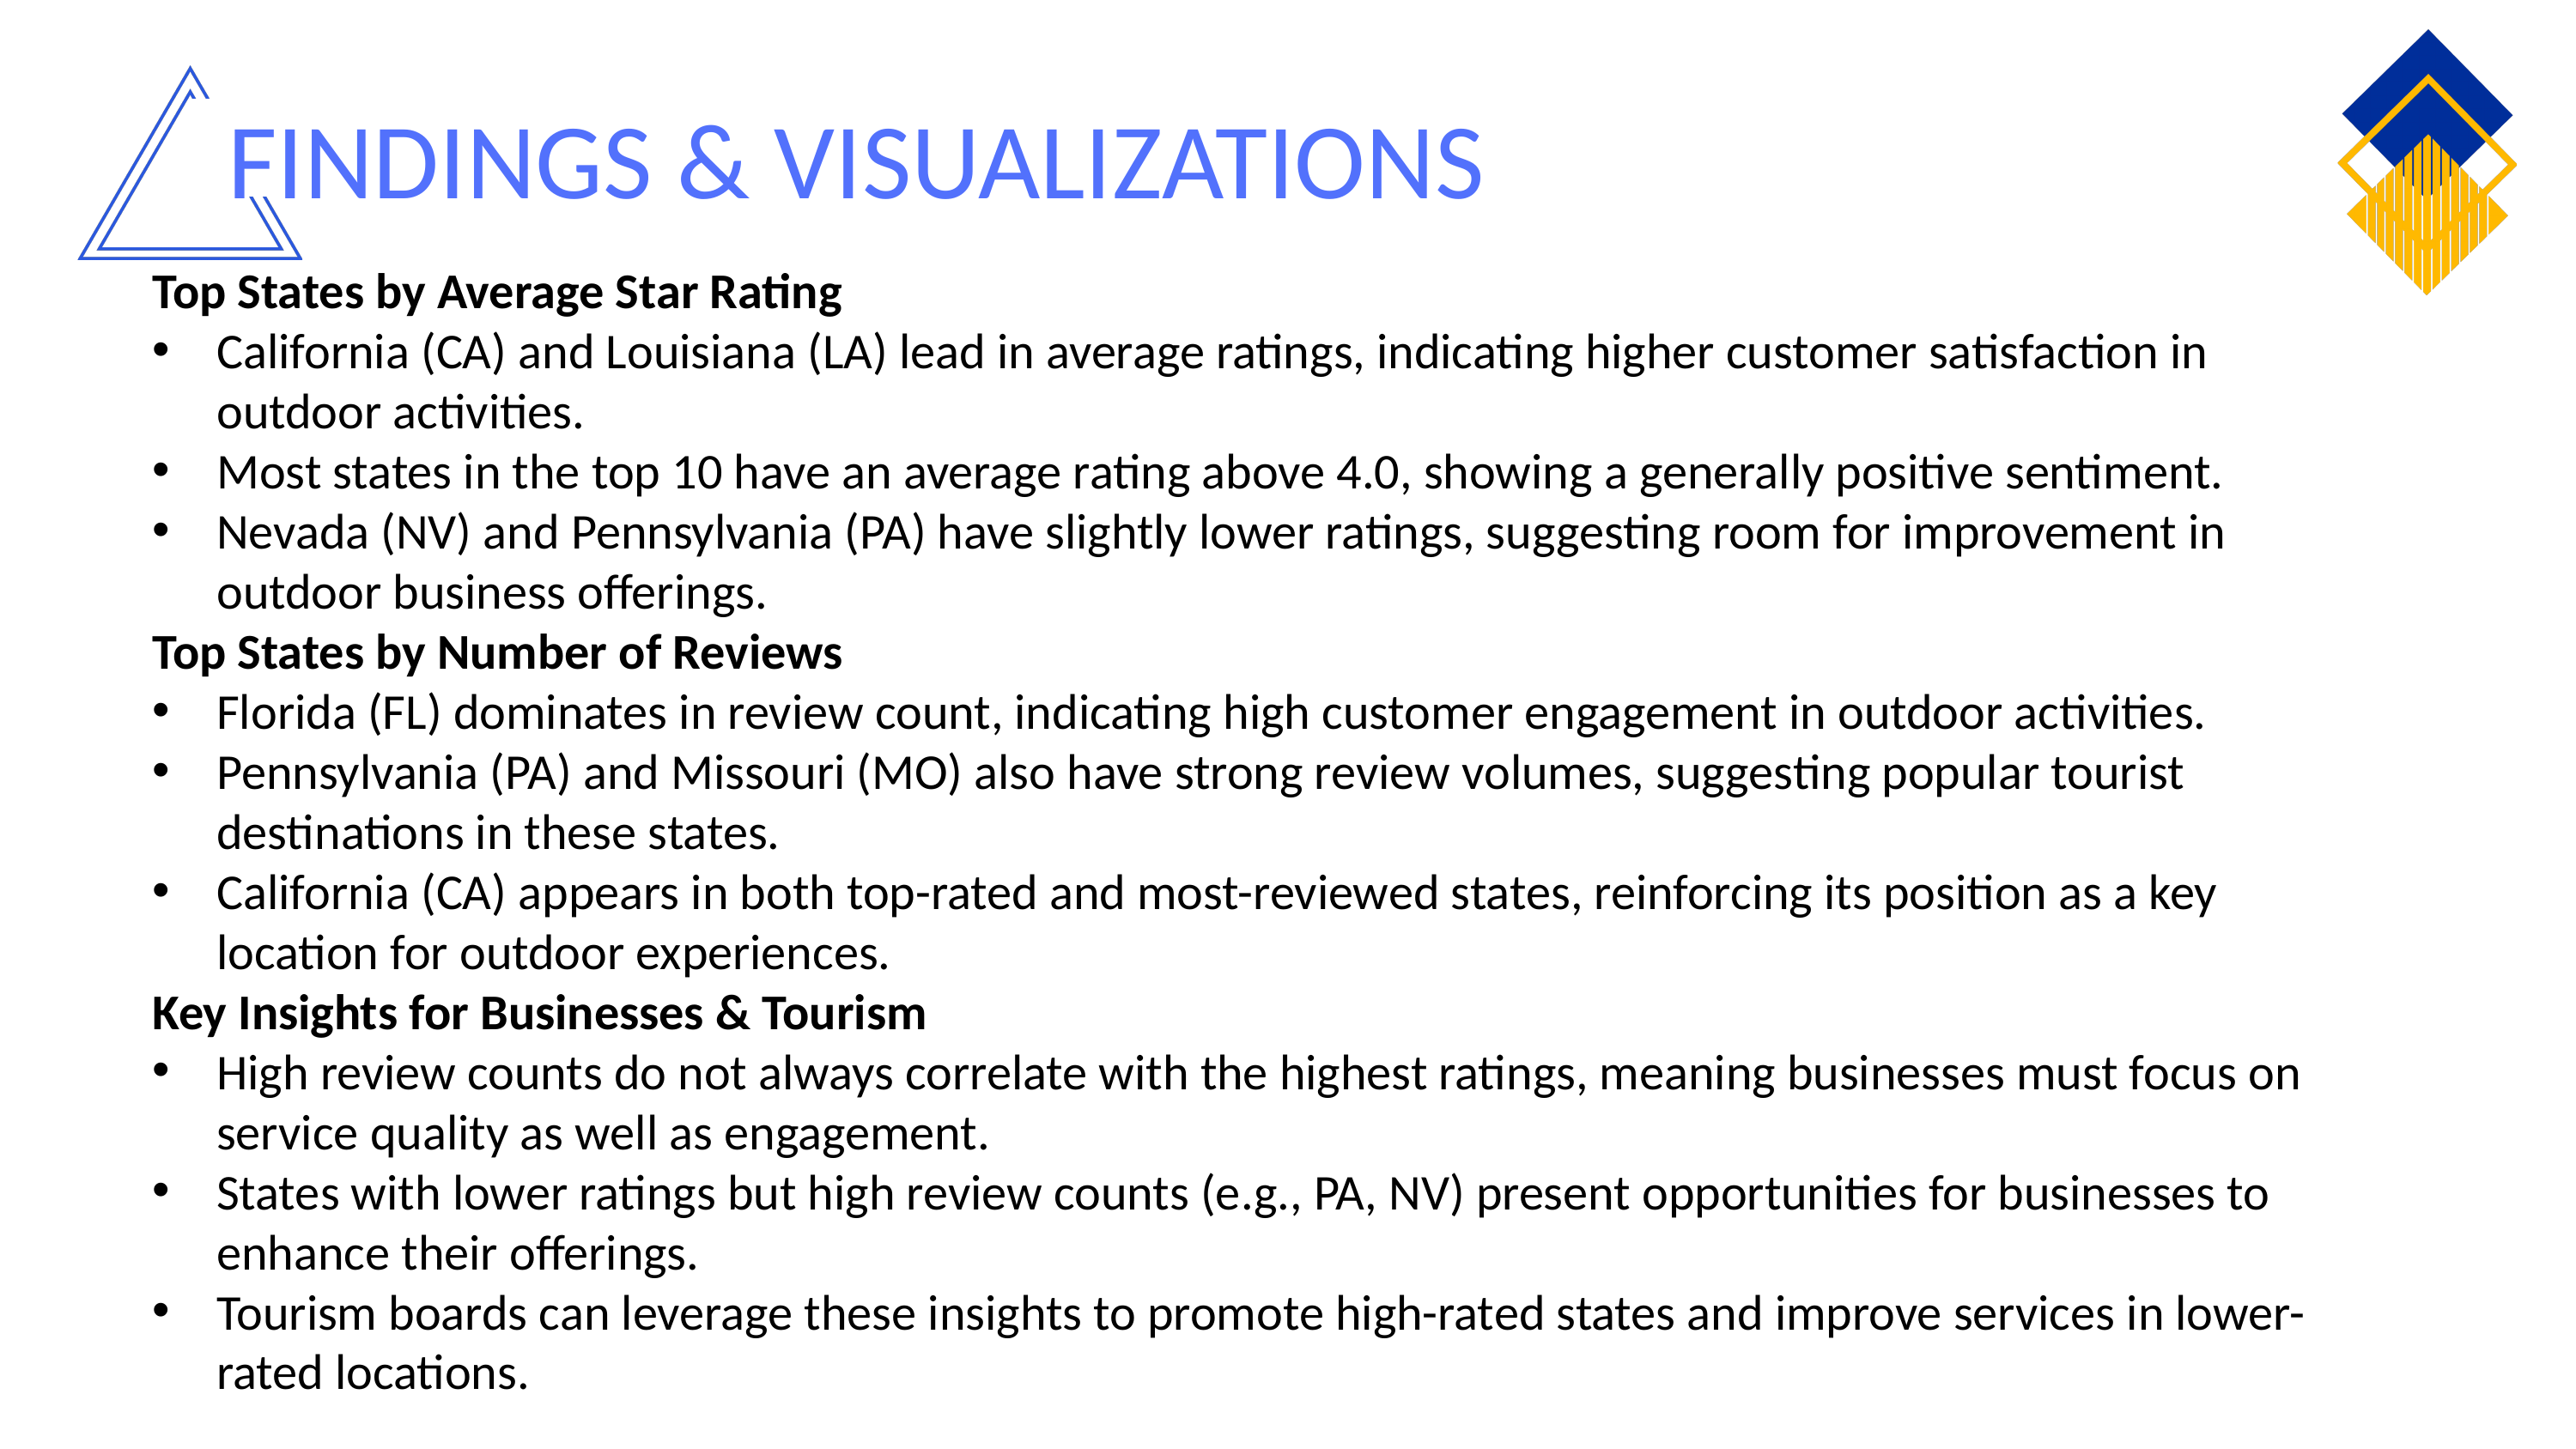

FINDINGS & VISUALIZATIONS

Top States by Average Star Rating
California (CA) and Louisiana (LA) lead in average ratings, indicating higher customer satisfaction in outdoor activities.
Most states in the top 10 have an average rating above 4.0, showing a generally positive sentiment.
Nevada (NV) and Pennsylvania (PA) have slightly lower ratings, suggesting room for improvement in outdoor business offerings.
Top States by Number of Reviews
Florida (FL) dominates in review count, indicating high customer engagement in outdoor activities.
Pennsylvania (PA) and Missouri (MO) also have strong review volumes, suggesting popular tourist destinations in these states.
California (CA) appears in both top-rated and most-reviewed states, reinforcing its position as a key location for outdoor experiences.
Key Insights for Businesses & Tourism
High review counts do not always correlate with the highest ratings, meaning businesses must focus on service quality as well as engagement.
States with lower ratings but high review counts (e.g., PA, NV) present opportunities for businesses to enhance their offerings.
Tourism boards can leverage these insights to promote high-rated states and improve services in lower-rated locations.

Presentation By Juliana Silva